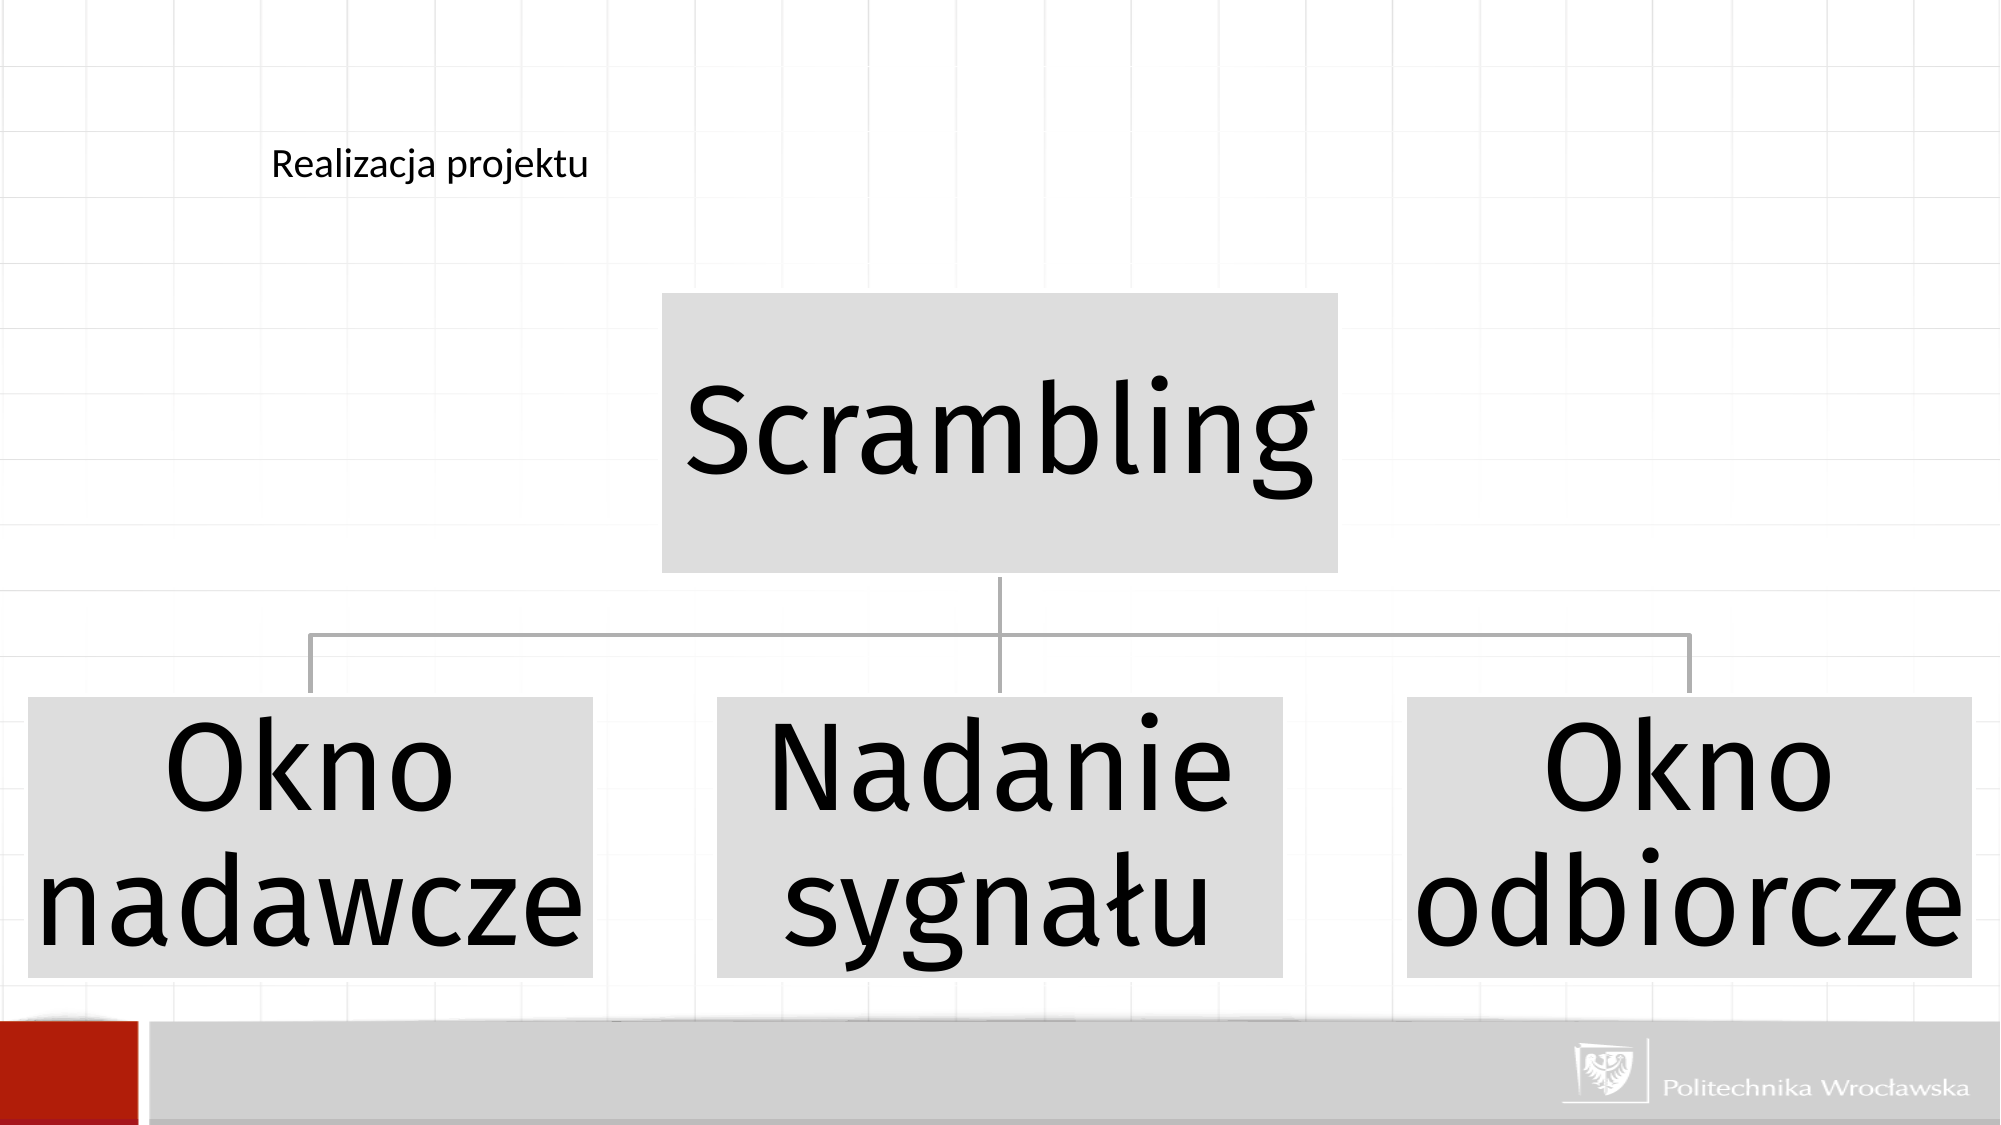

Realizacja projektu
Scrambling
Okno nadawcze
Nadanie sygnału
Okno odbiorcze